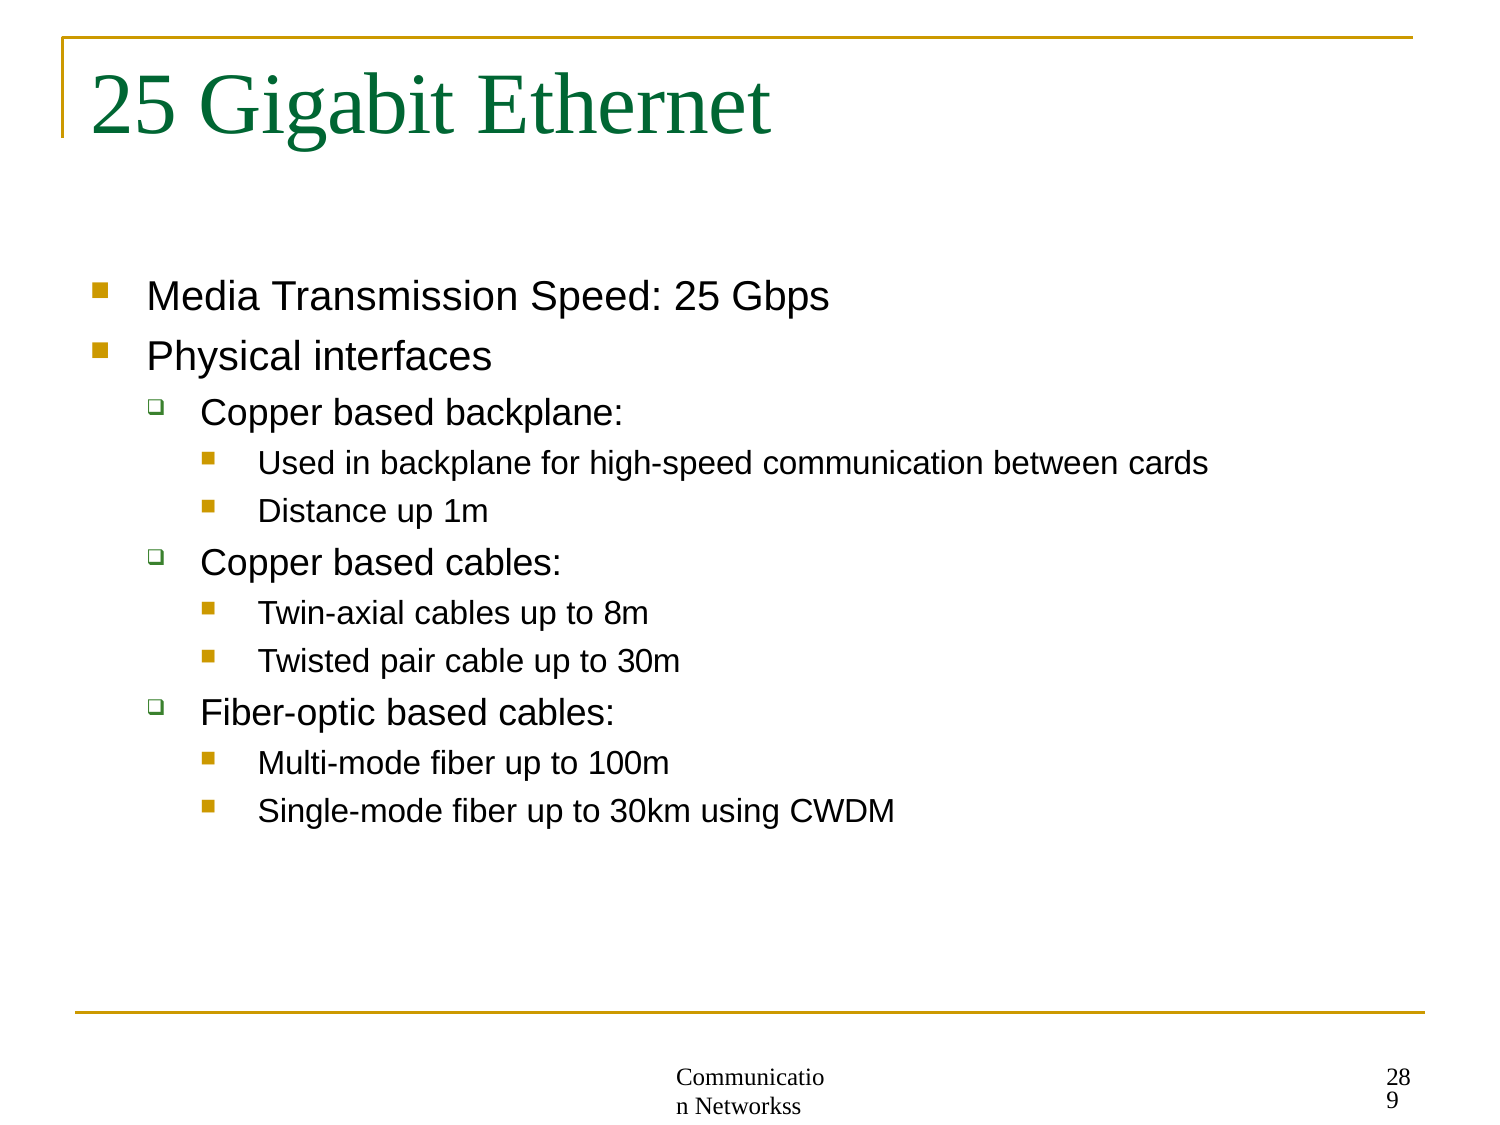

# 25 Gigabit Ethernet
Media Transmission Speed: 25 Gbps
Physical interfaces
Copper based backplane:
Used in backplane for high-speed communication between cards
Distance up 1m
Copper based cables:
Twin-axial cables up to 8m
Twisted pair cable up to 30m
Fiber-optic based cables:
Multi-mode fiber up to 100m
Single-mode fiber up to 30km using CWDM
289
Communication Networkss